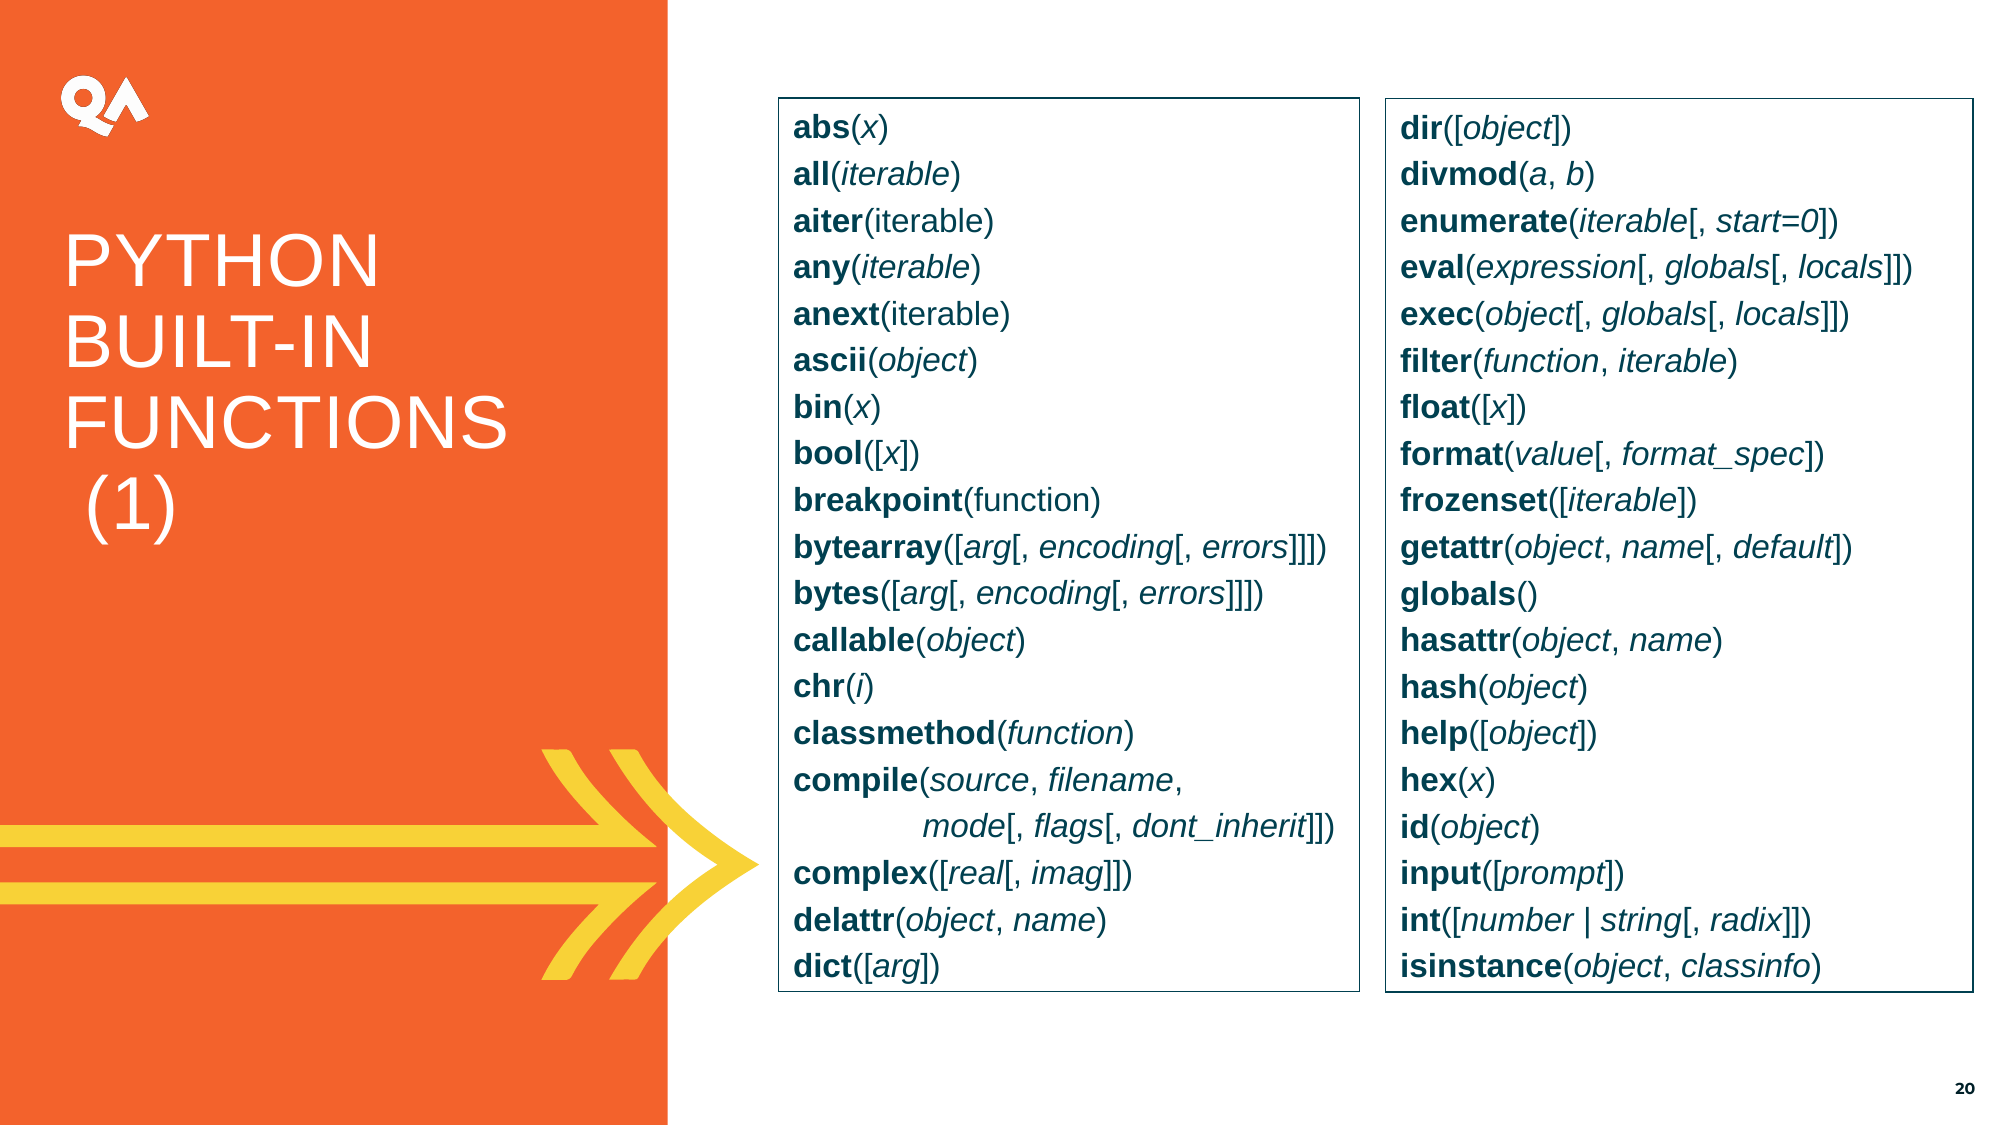

abs(x)
all(iterable)
aiter(iterable)
any(iterable)
anext(iterable)
ascii(object)
bin(x)
bool([x])
breakpoint(function)
bytearray([arg[, encoding[, errors]]])
bytes([arg[, encoding[, errors]]])
callable(object)
chr(i)
classmethod(function)
compile(source, filename,
              mode[, flags[, dont_inherit]])
complex([real[, imag]])
delattr(object, name)
dict([arg])
dir([object])
divmod(a, b)
enumerate(iterable[, start=0])
eval(expression[, globals[, locals]])
exec(object[, globals[, locals]])
filter(function, iterable)
float([x])
format(value[, format_spec])
frozenset([iterable])
getattr(object, name[, default])
globals()
hasattr(object, name)
hash(object)
help([object])
hex(x)
id(object)
input([prompt])
int([number | string[, radix]])
isinstance(object, classinfo)
Python
built-in
Functions
 (1)

20